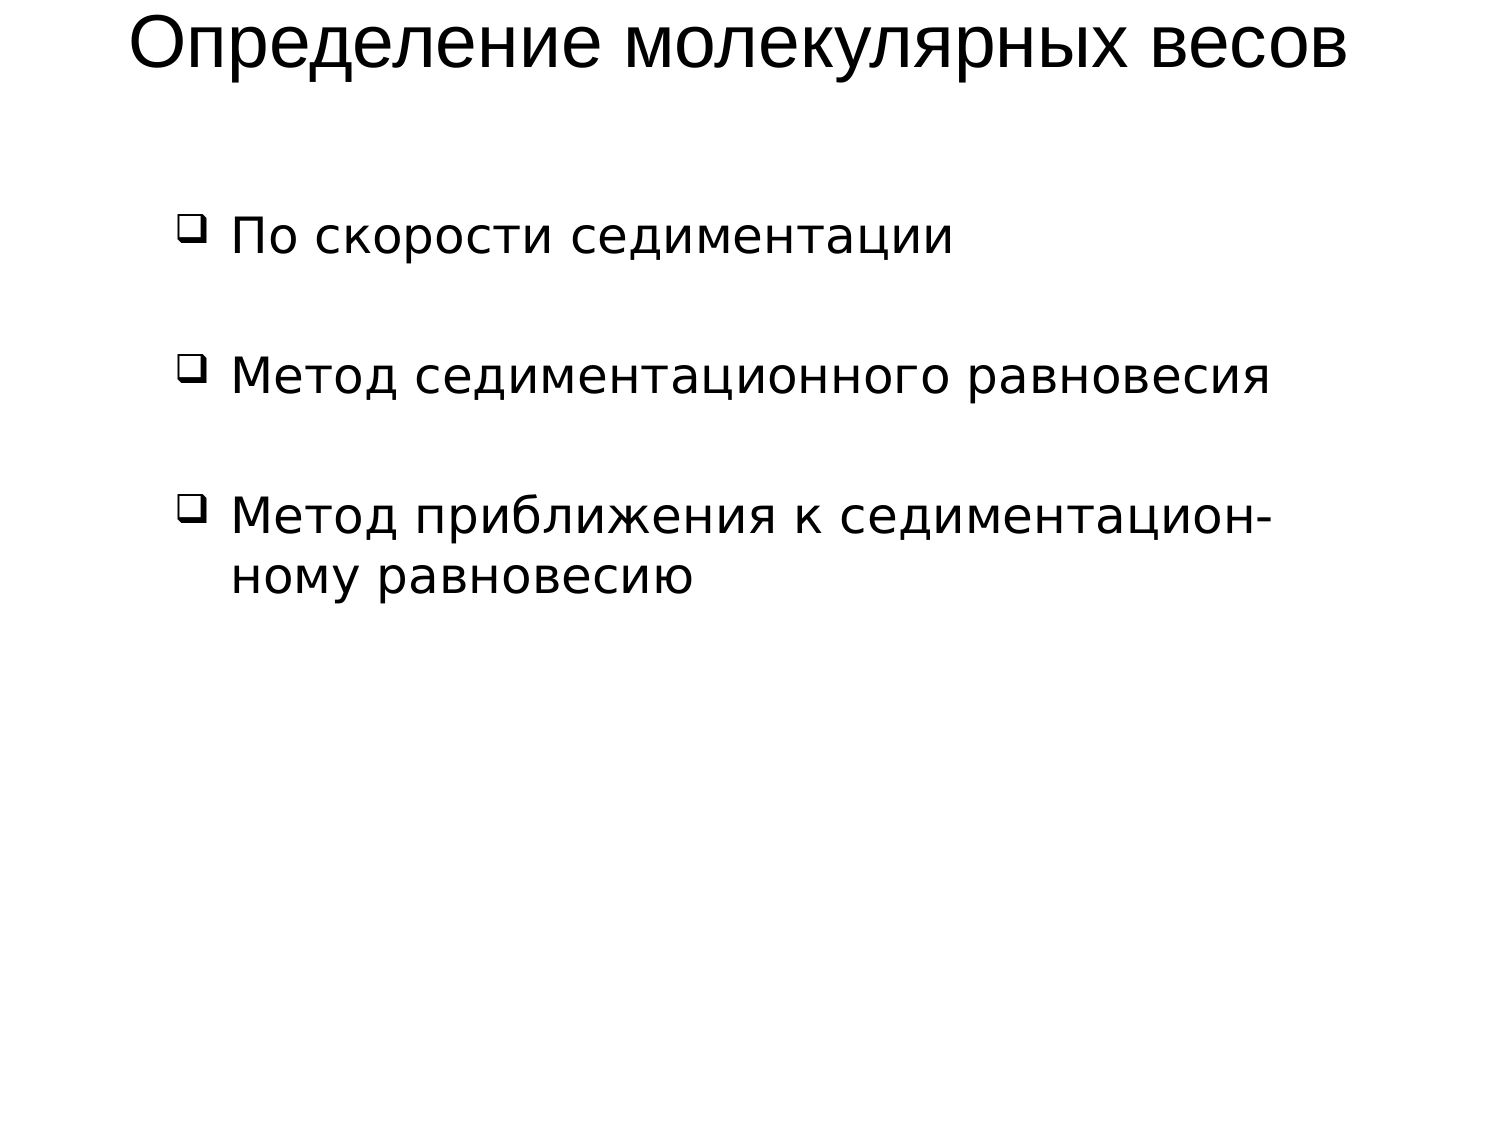

# Определение молекулярных весов
По скорости седиментации

Метод седиментационного равновесия

Метод приближения к седиментацион-ному равновесию